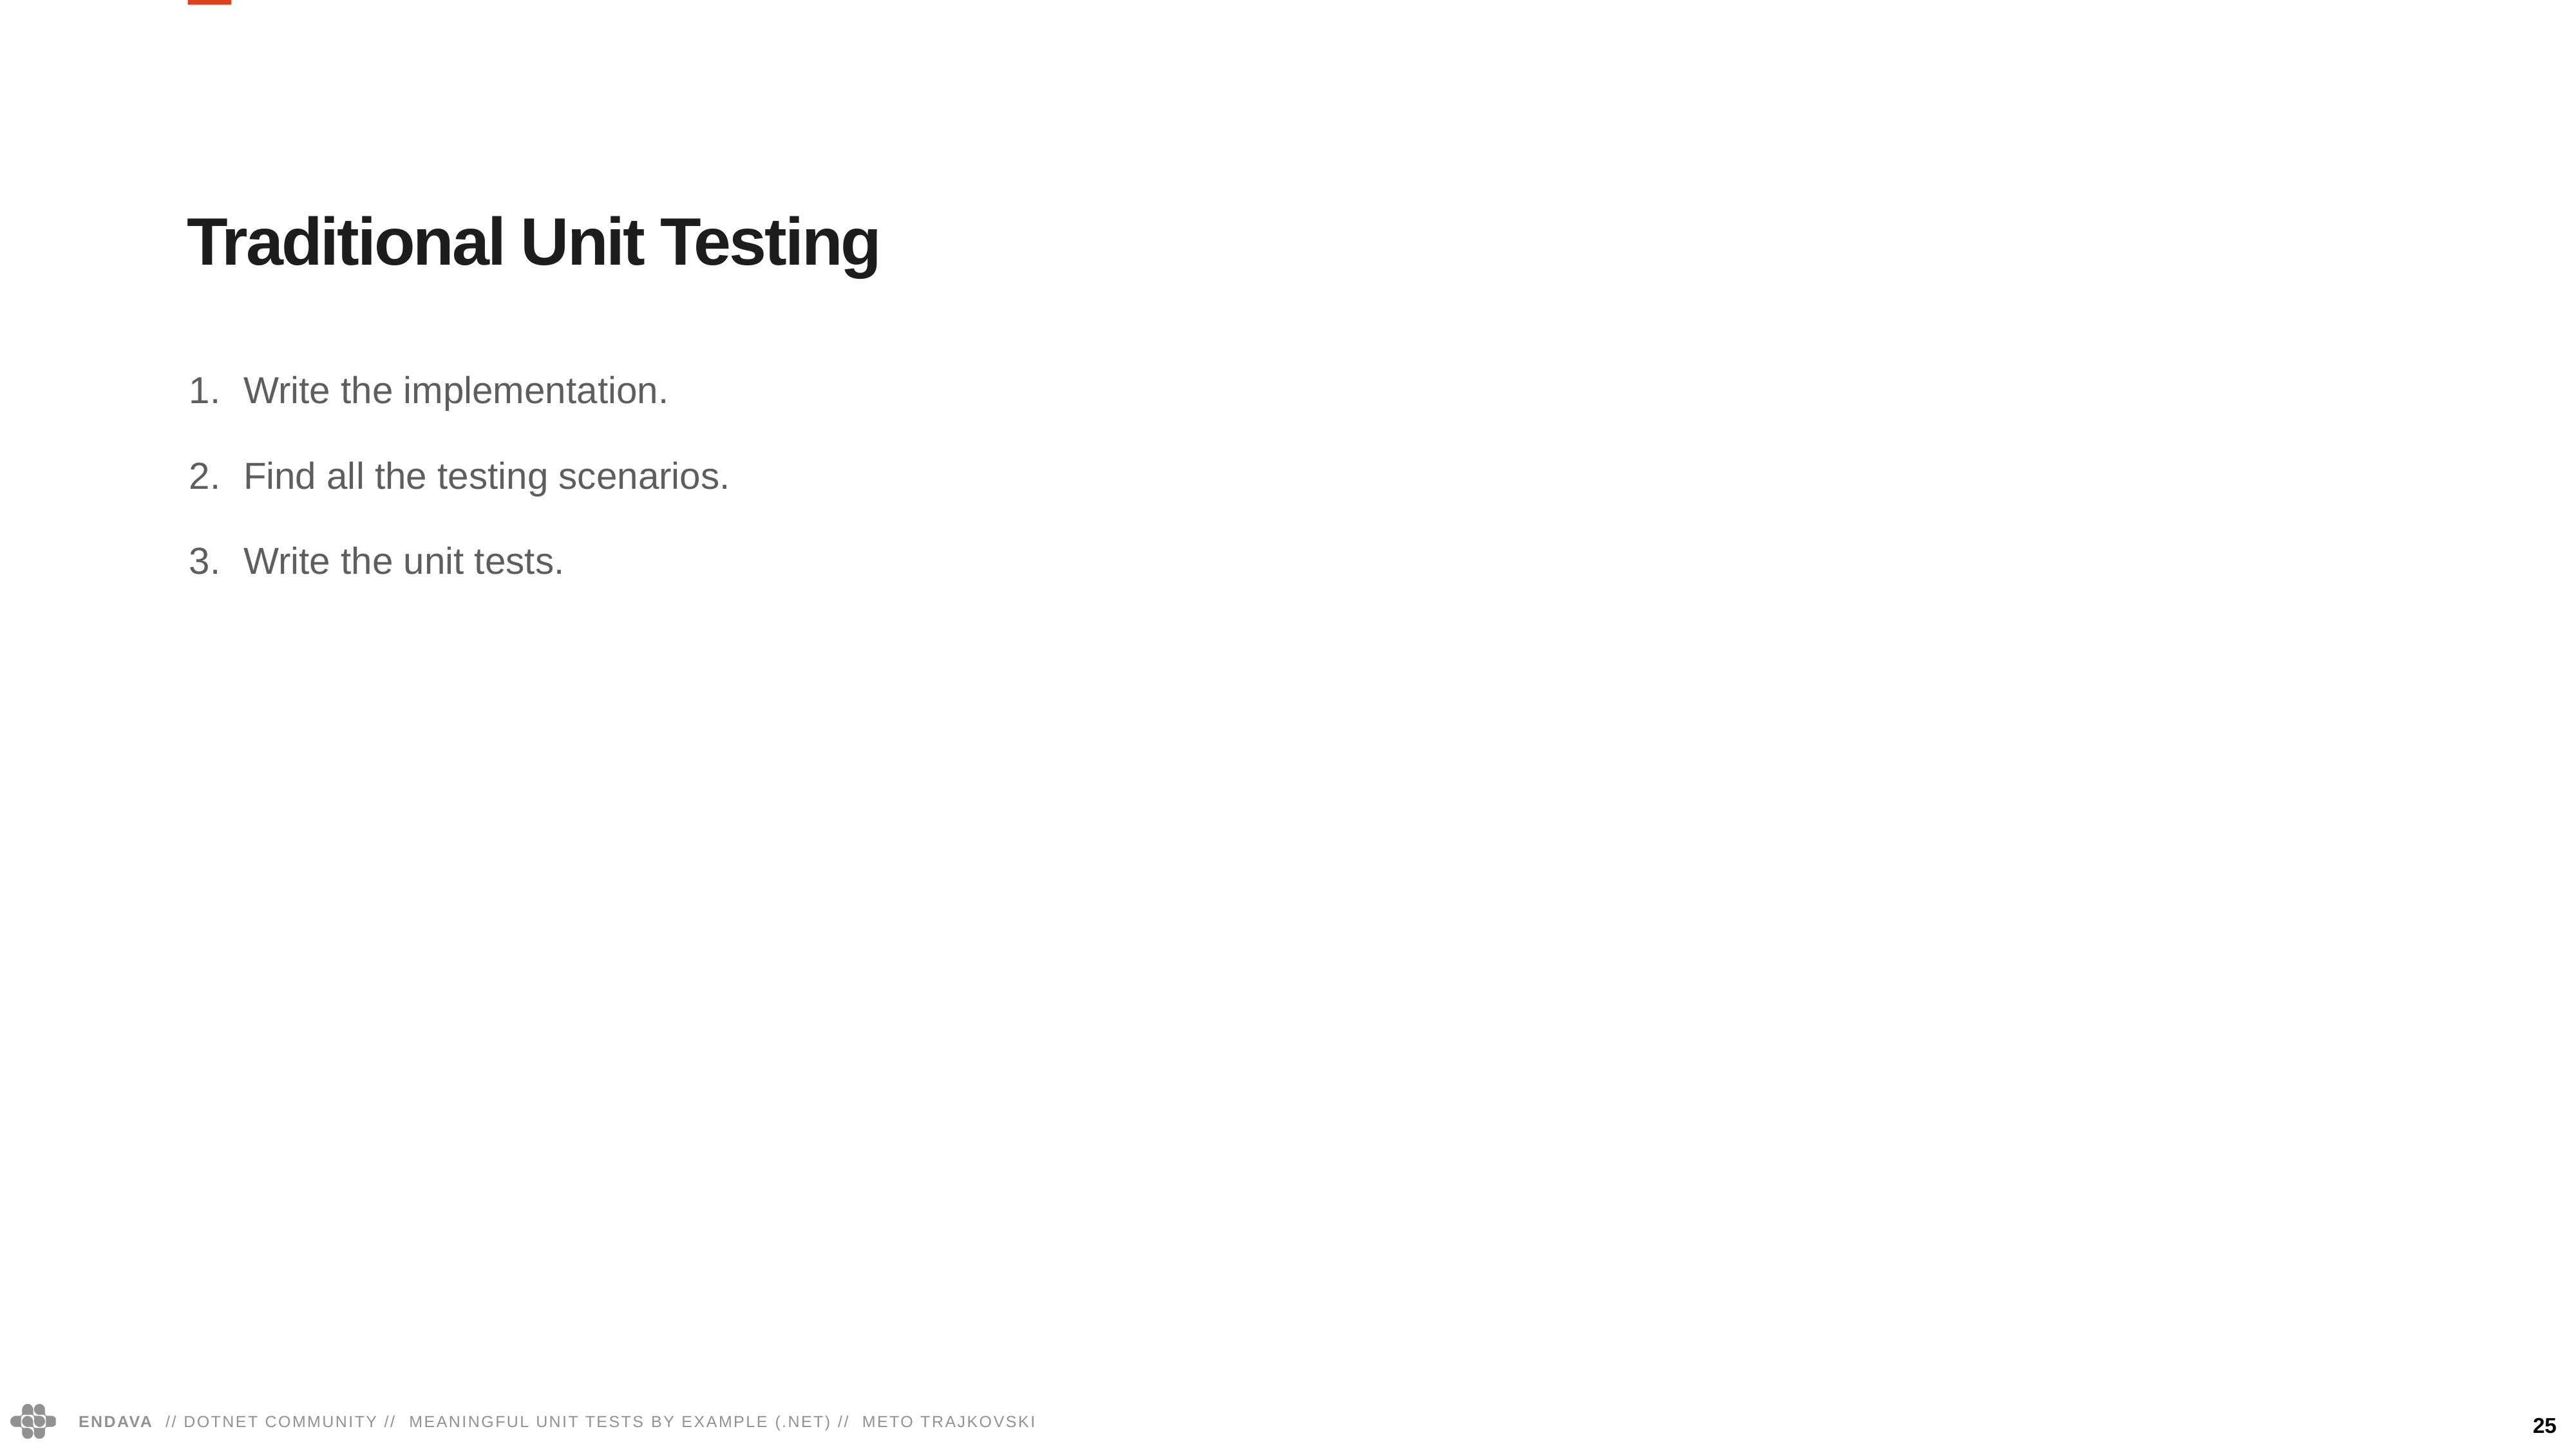

Traditional Unit Testing
Write the implementation.
Find all the testing scenarios.
Write the unit tests.
25